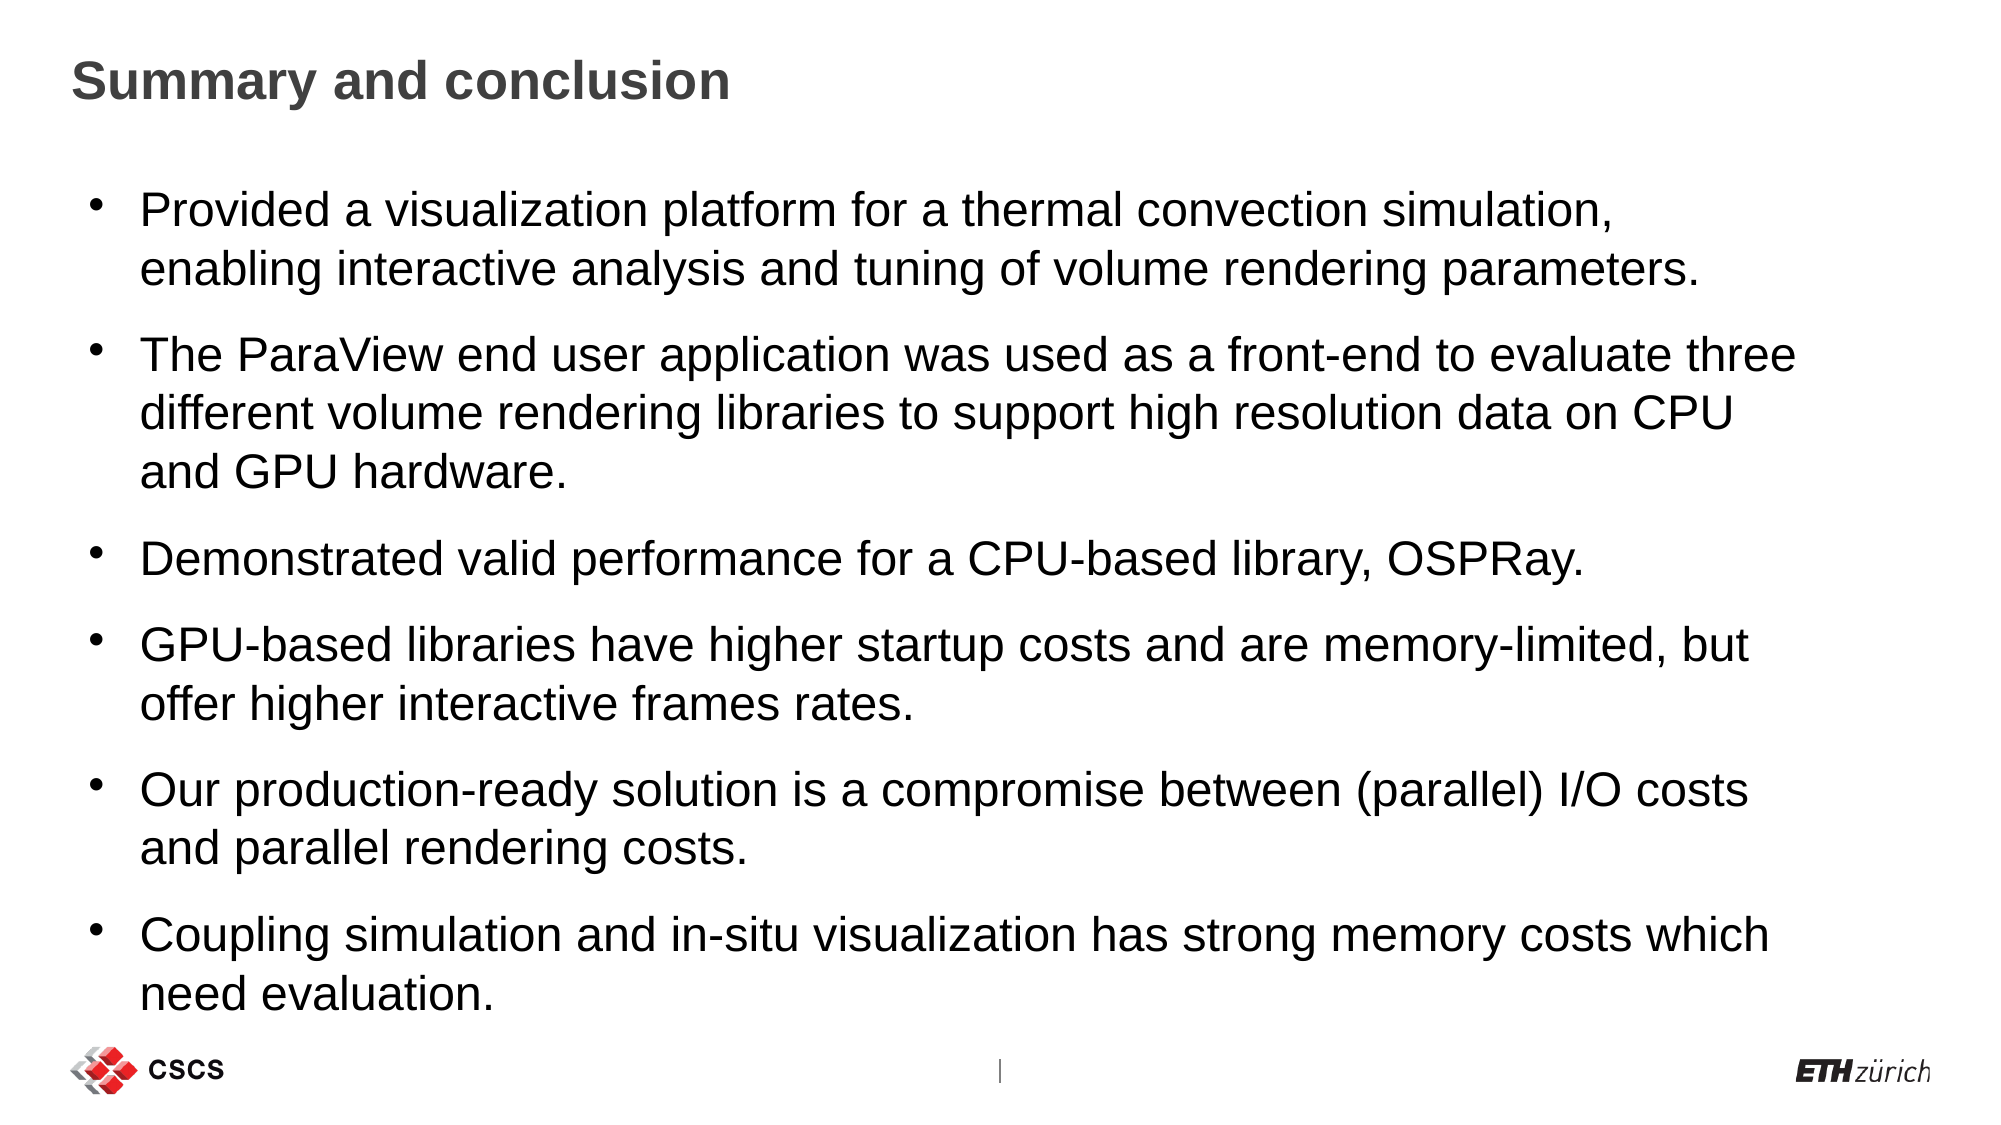

Summary and conclusion
Provided a visualization platform for a thermal convection simulation, enabling interactive analysis and tuning of volume rendering parameters.
The ParaView end user application was used as a front-end to evaluate three different volume rendering libraries to support high resolution data on CPU and GPU hardware.
Demonstrated valid performance for a CPU-based library, OSPRay.
GPU-based libraries have higher startup costs and are memory-limited, but offer higher interactive frames rates.
Our production-ready solution is a compromise between (parallel) I/O costs and parallel rendering costs.
Coupling simulation and in-situ visualization has strong memory costs which need evaluation.